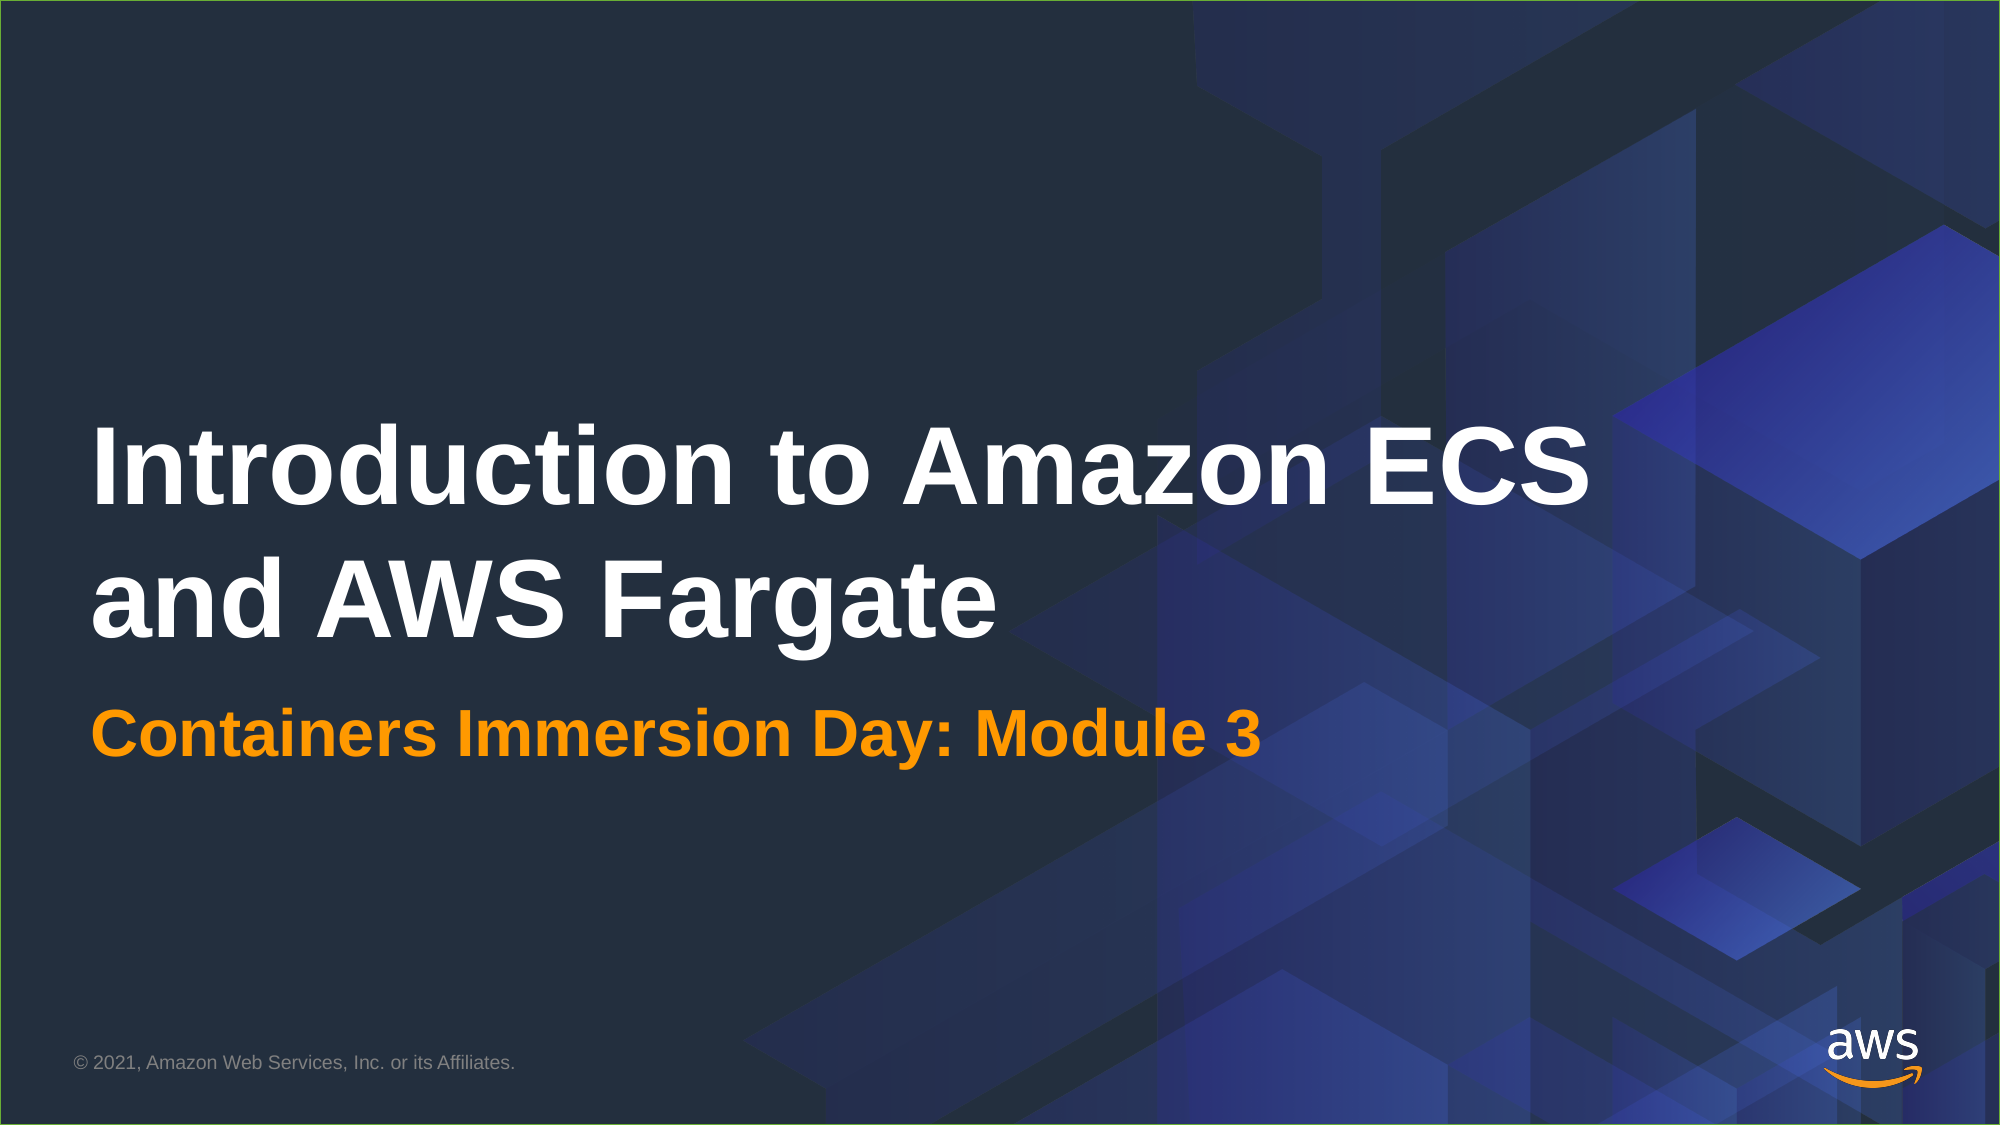

# Introduction to Amazon ECS and AWS Fargate
Containers Immersion Day: Module 3